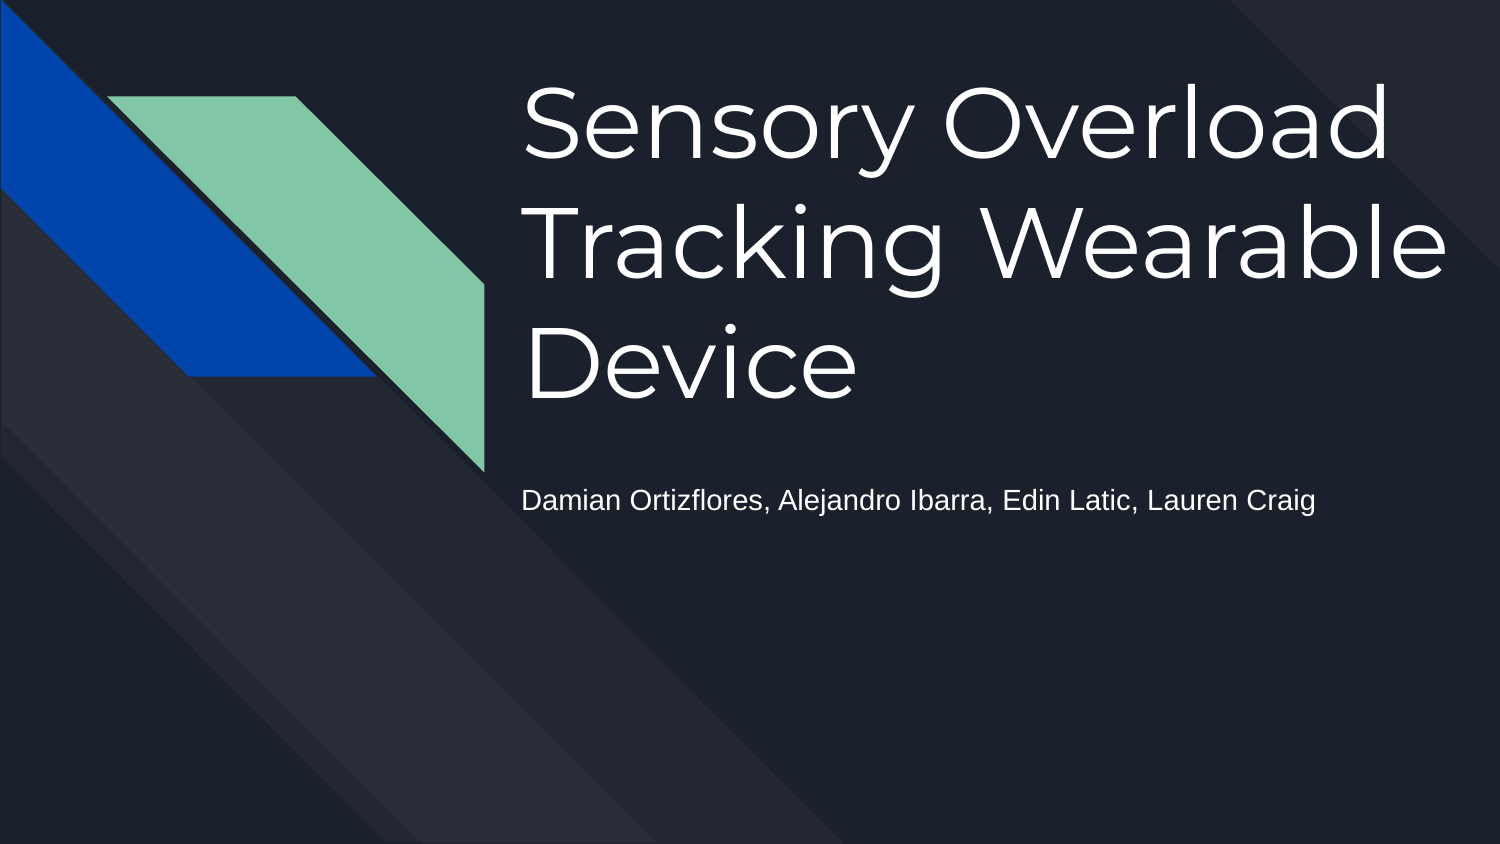

# Sensory Overload
Tracking Wearable Device
Damian Ortizflores, Alejandro Ibarra, Edin Latic, Lauren Craig